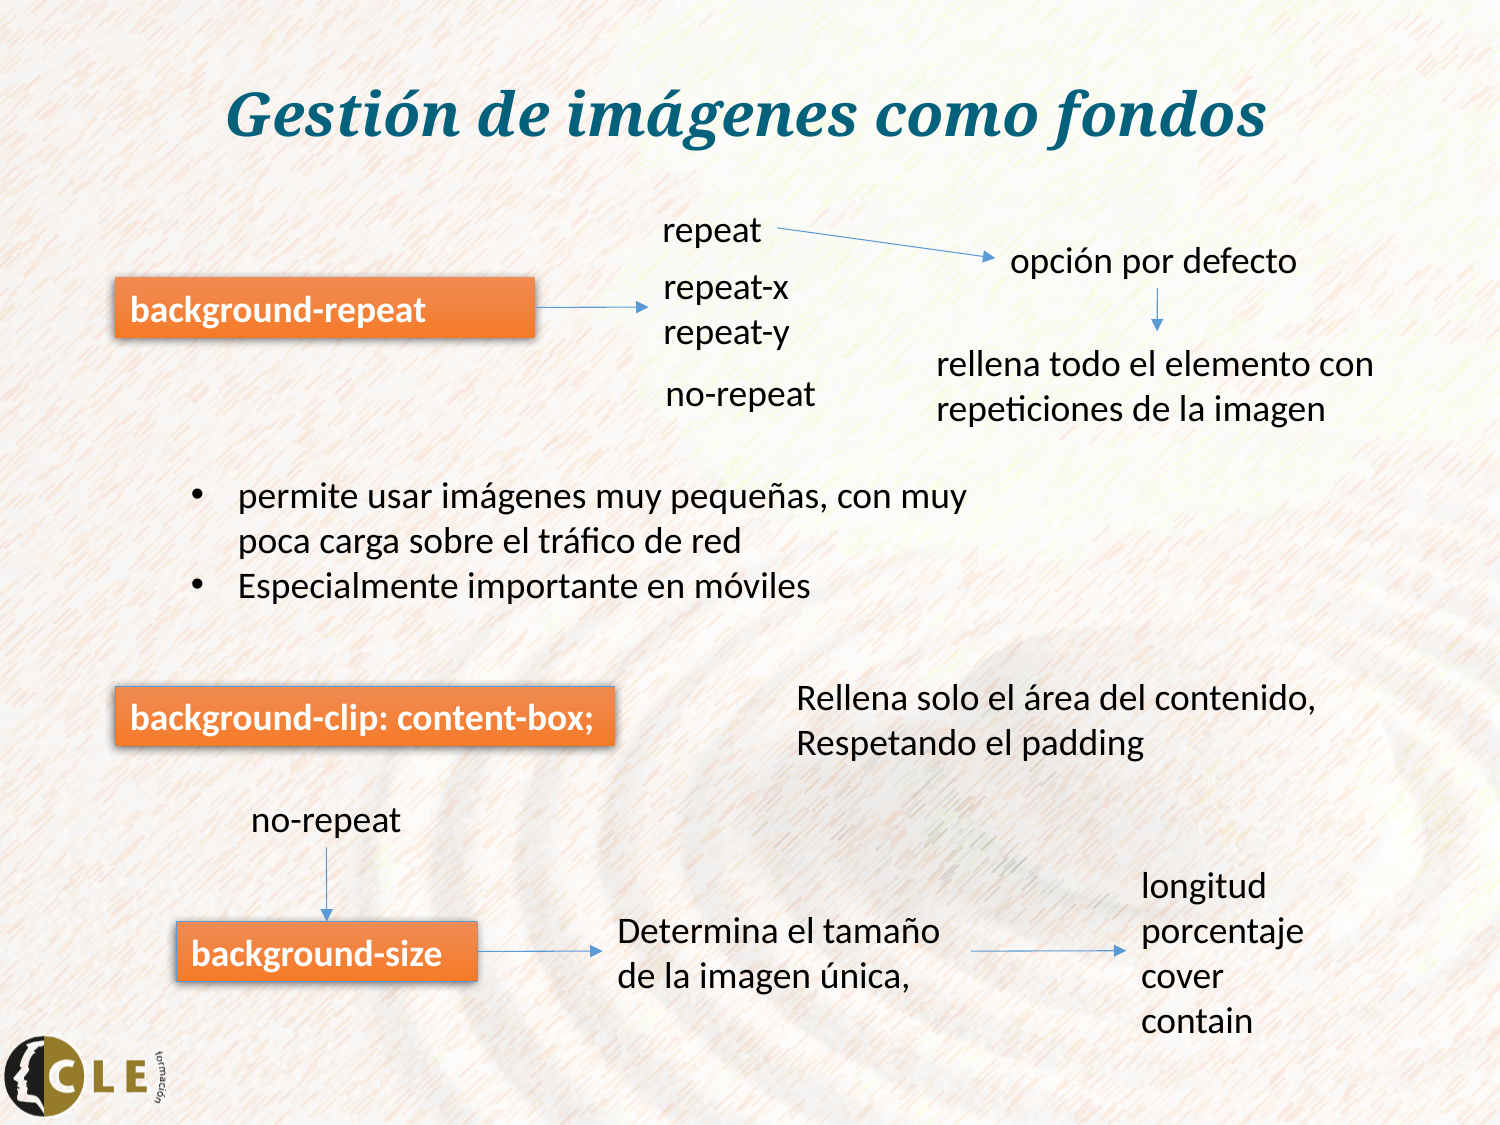

# Gestión de imágenes como fondos
repeat
opción por defecto
repeat-x
repeat-y
background-repeat
rellena todo el elemento con repeticiones de la imagen
no-repeat
permite usar imágenes muy pequeñas, con muy poca carga sobre el tráfico de red
Especialmente importante en móviles
Rellena solo el área del contenido,
Respetando el padding
background-clip: content-box;
no-repeat
longitud
porcentaje
cover
contain
Determina el tamaño de la imagen única,
background-size